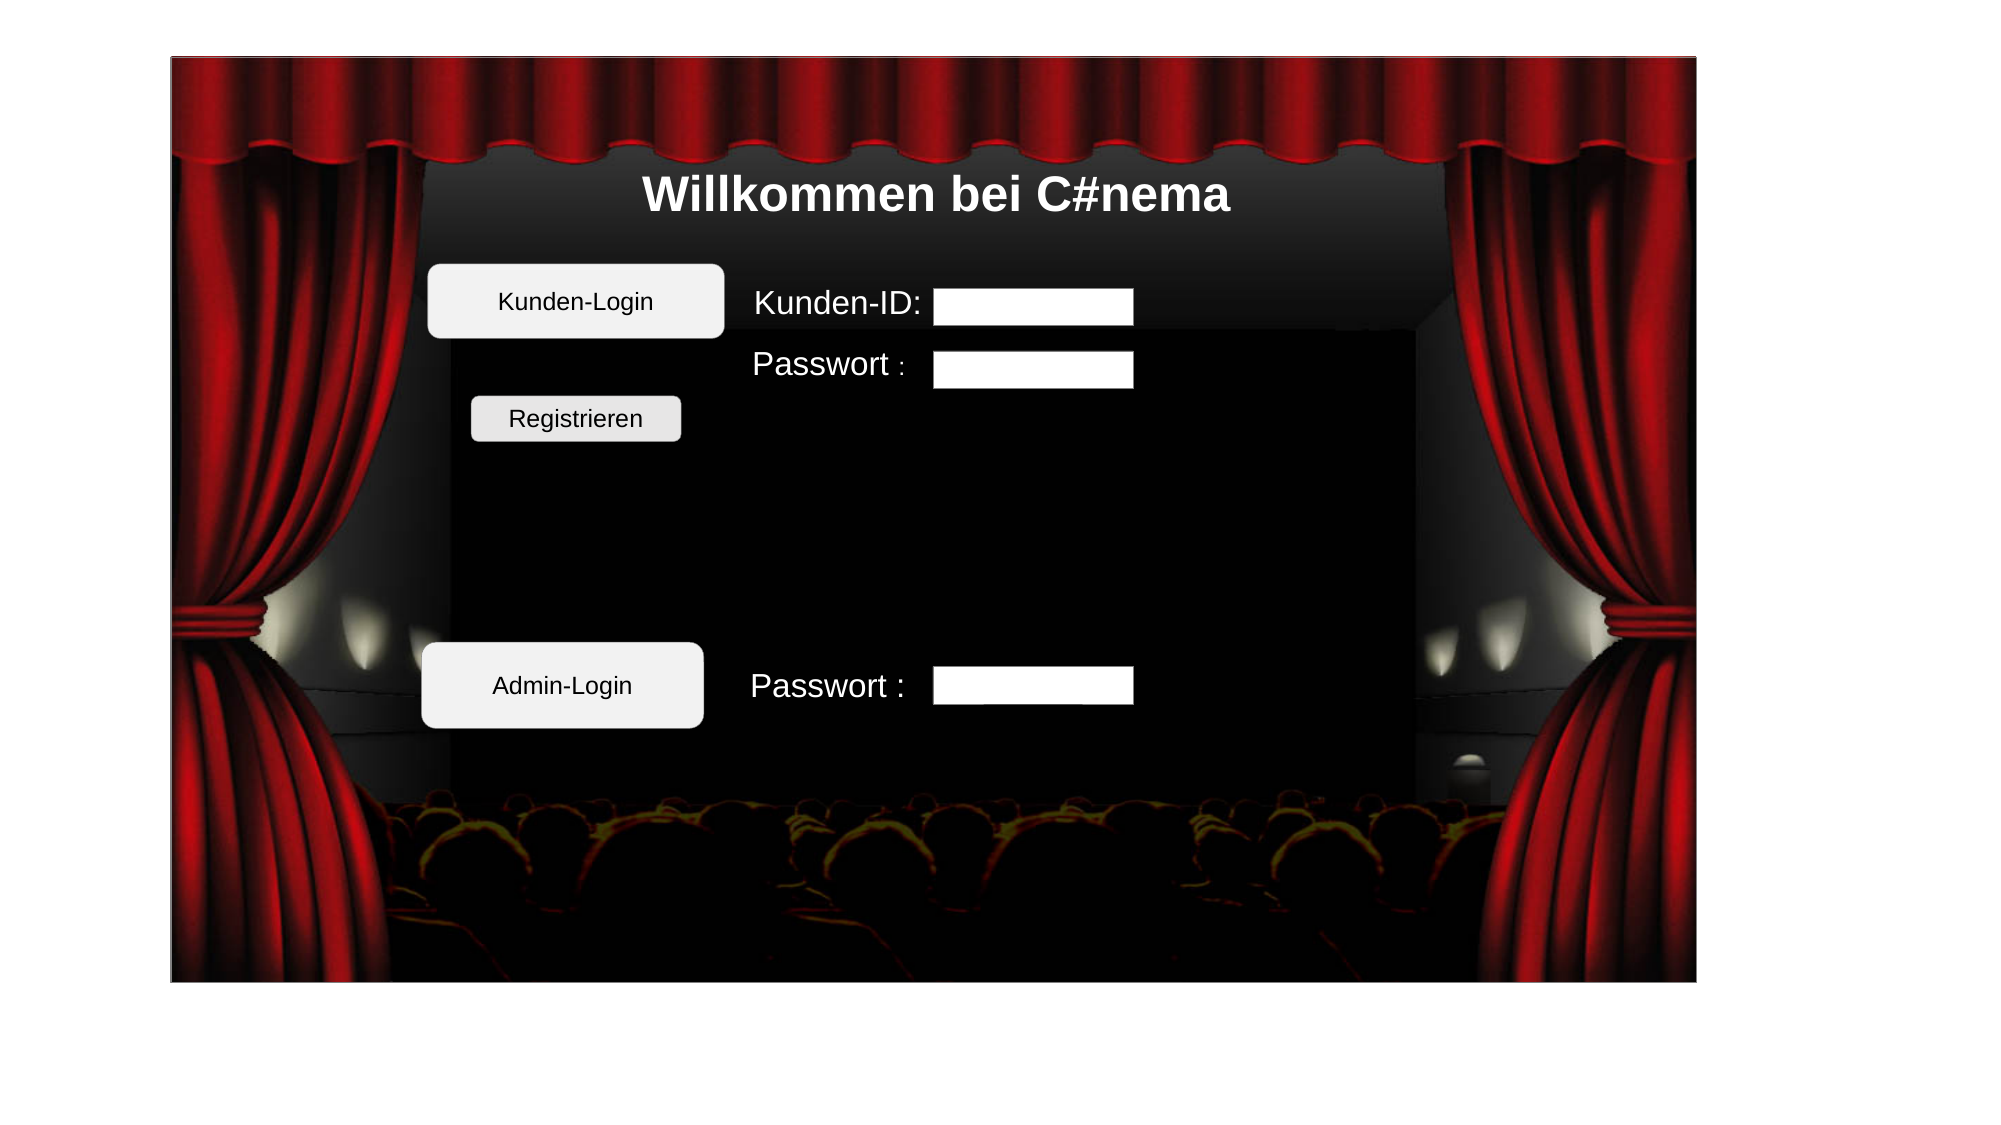

Willkommen bei C#nema
Kunden-Login
Kunden-ID:

Passwort :

Registrieren
Admin-Login
Passwort :